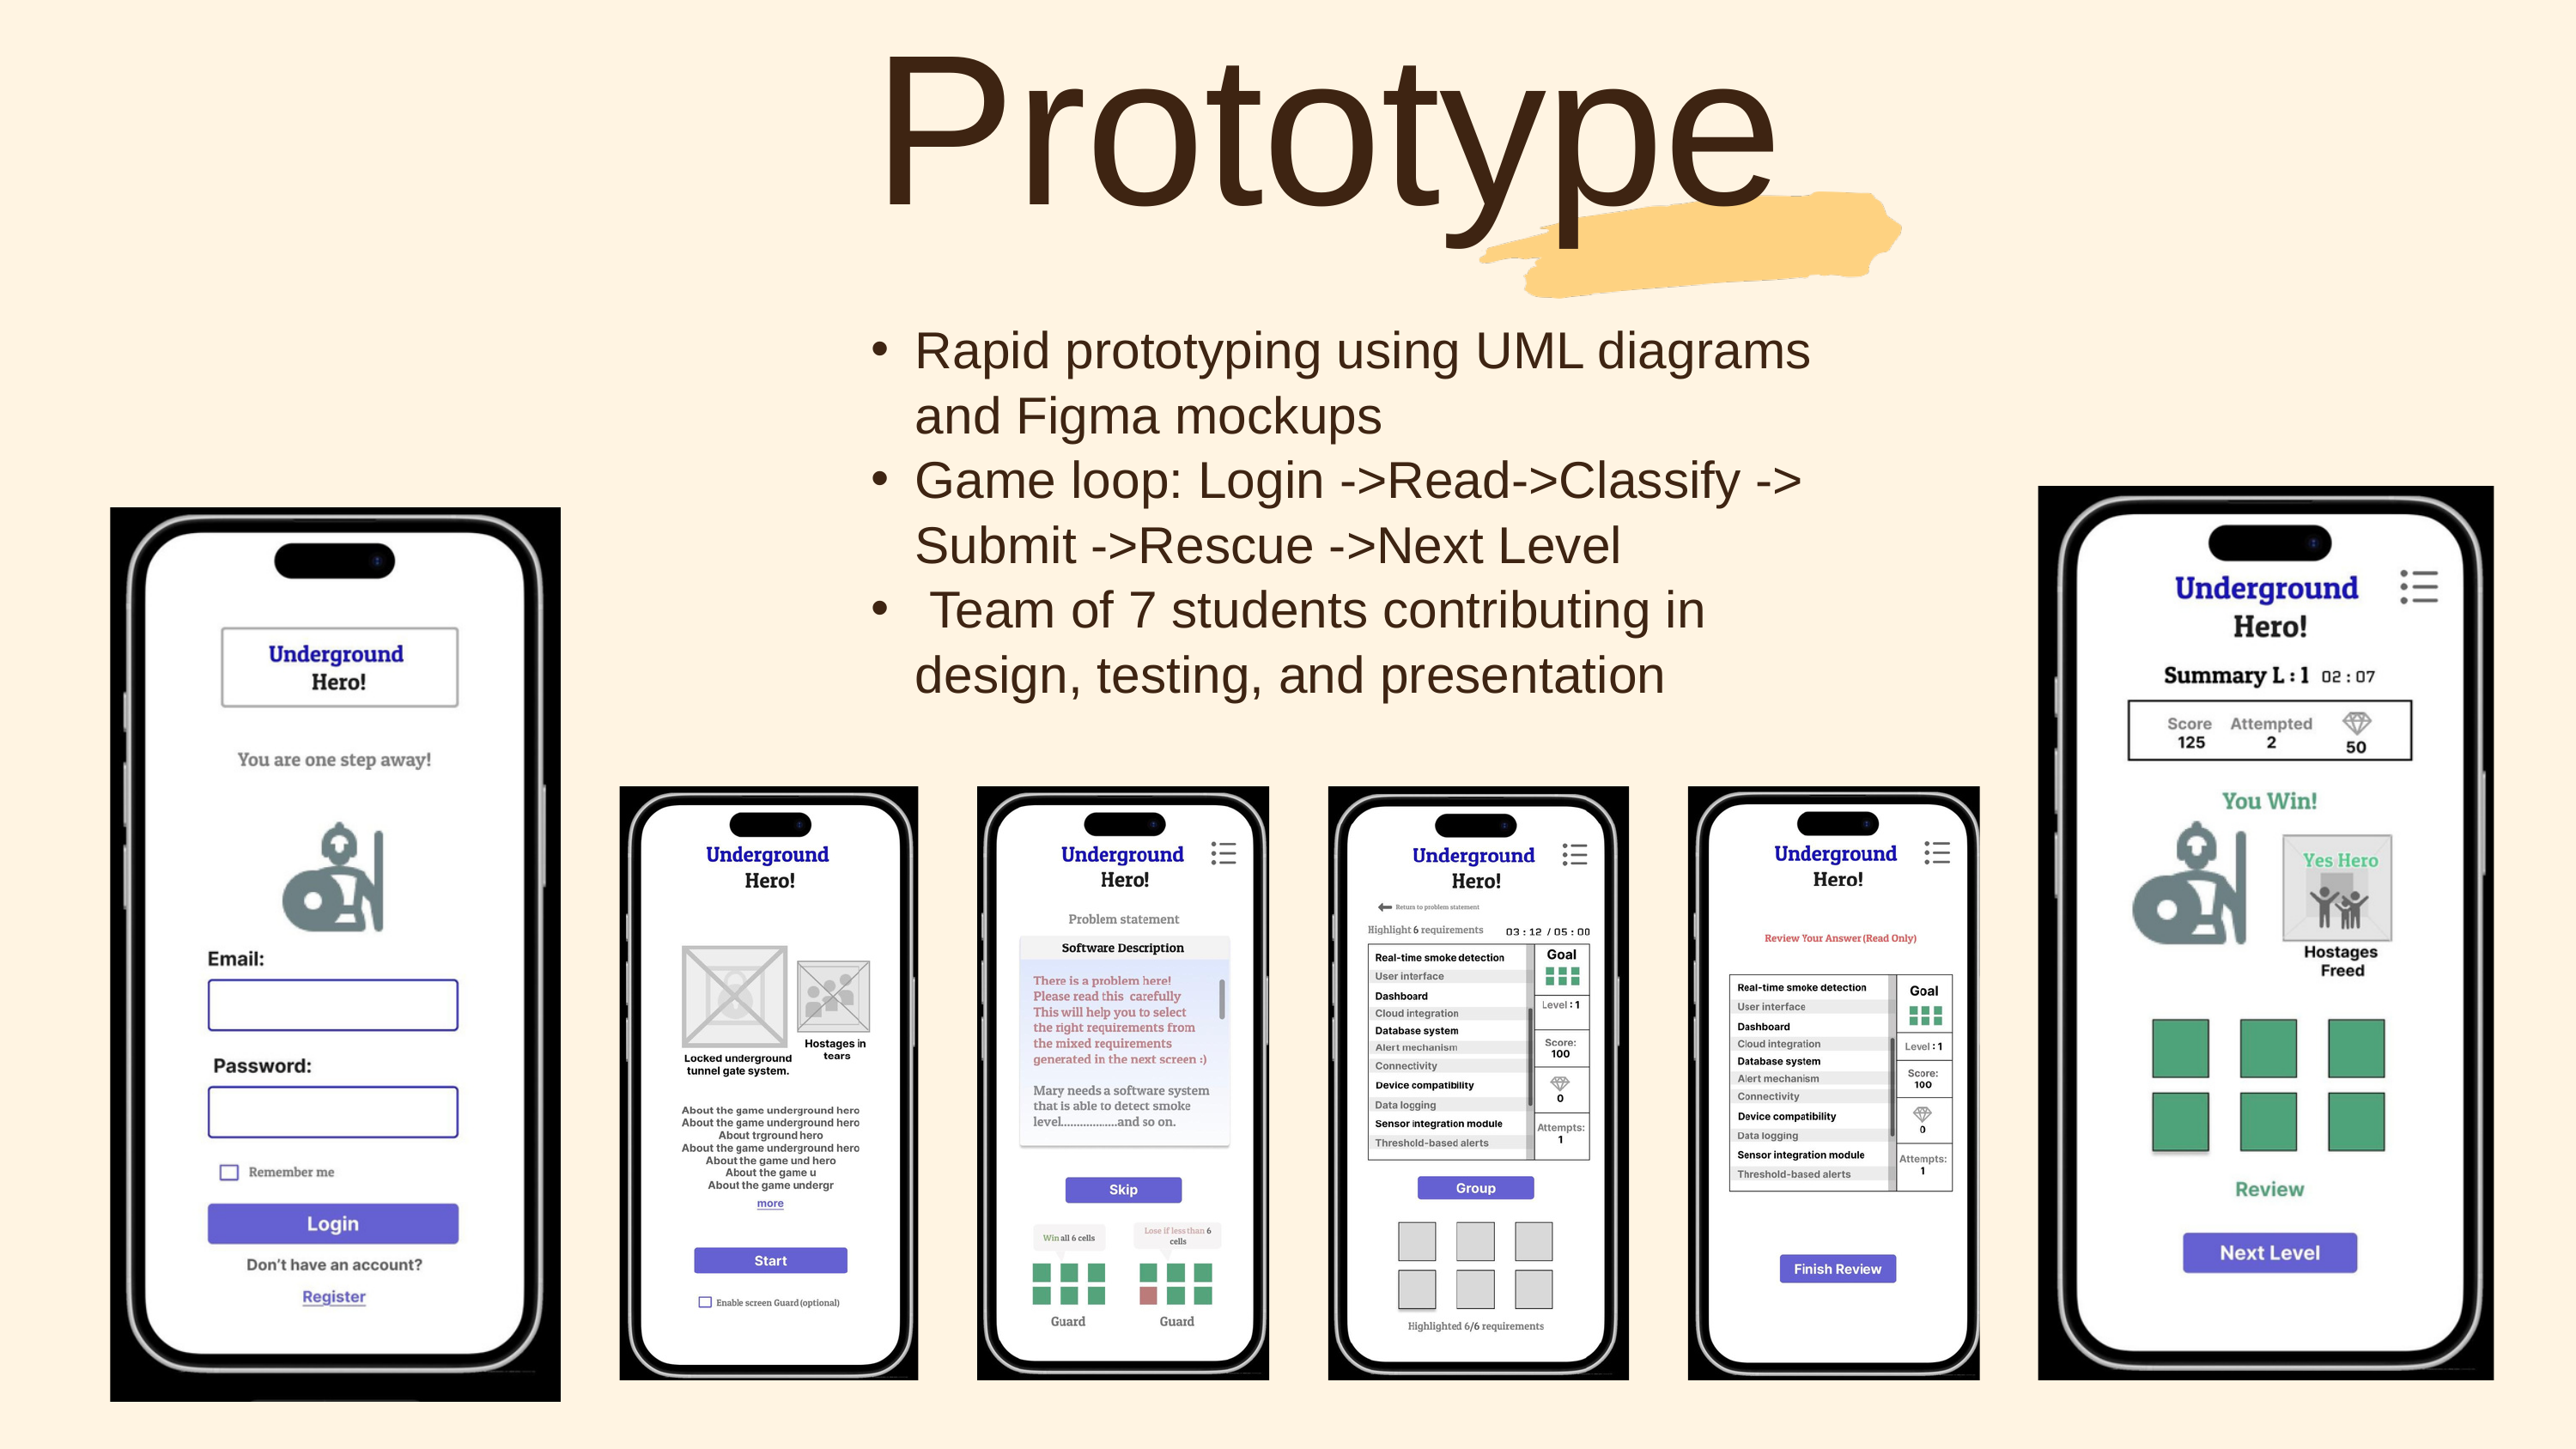

Prototype

Rapid prototyping using UML diagrams and Figma mockups
Game loop: Login ->Read->Classify -> Submit ->Rescue ->Next Level
 Team of 7 students contributing in design, testing, and presentation